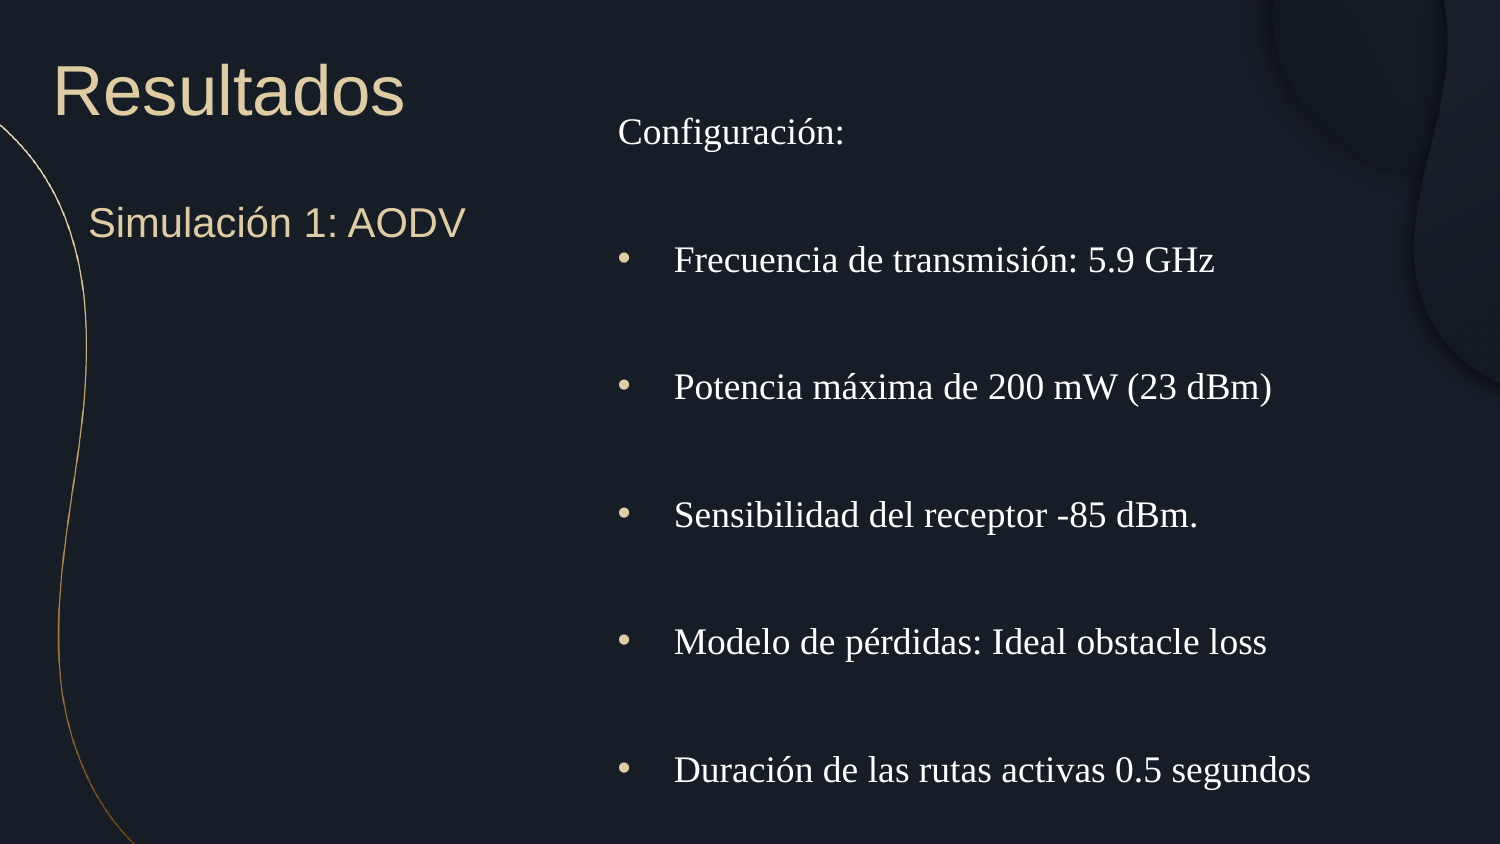

# Resultados
Configuración:
Frecuencia de transmisión: 5.9 GHz
Potencia máxima de 200 mW (23 dBm)
Sensibilidad del receptor -85 dBm.
Modelo de pérdidas: Ideal obstacle loss
Duración de las rutas activas 0.5 segundos
Simulación 1: AODV